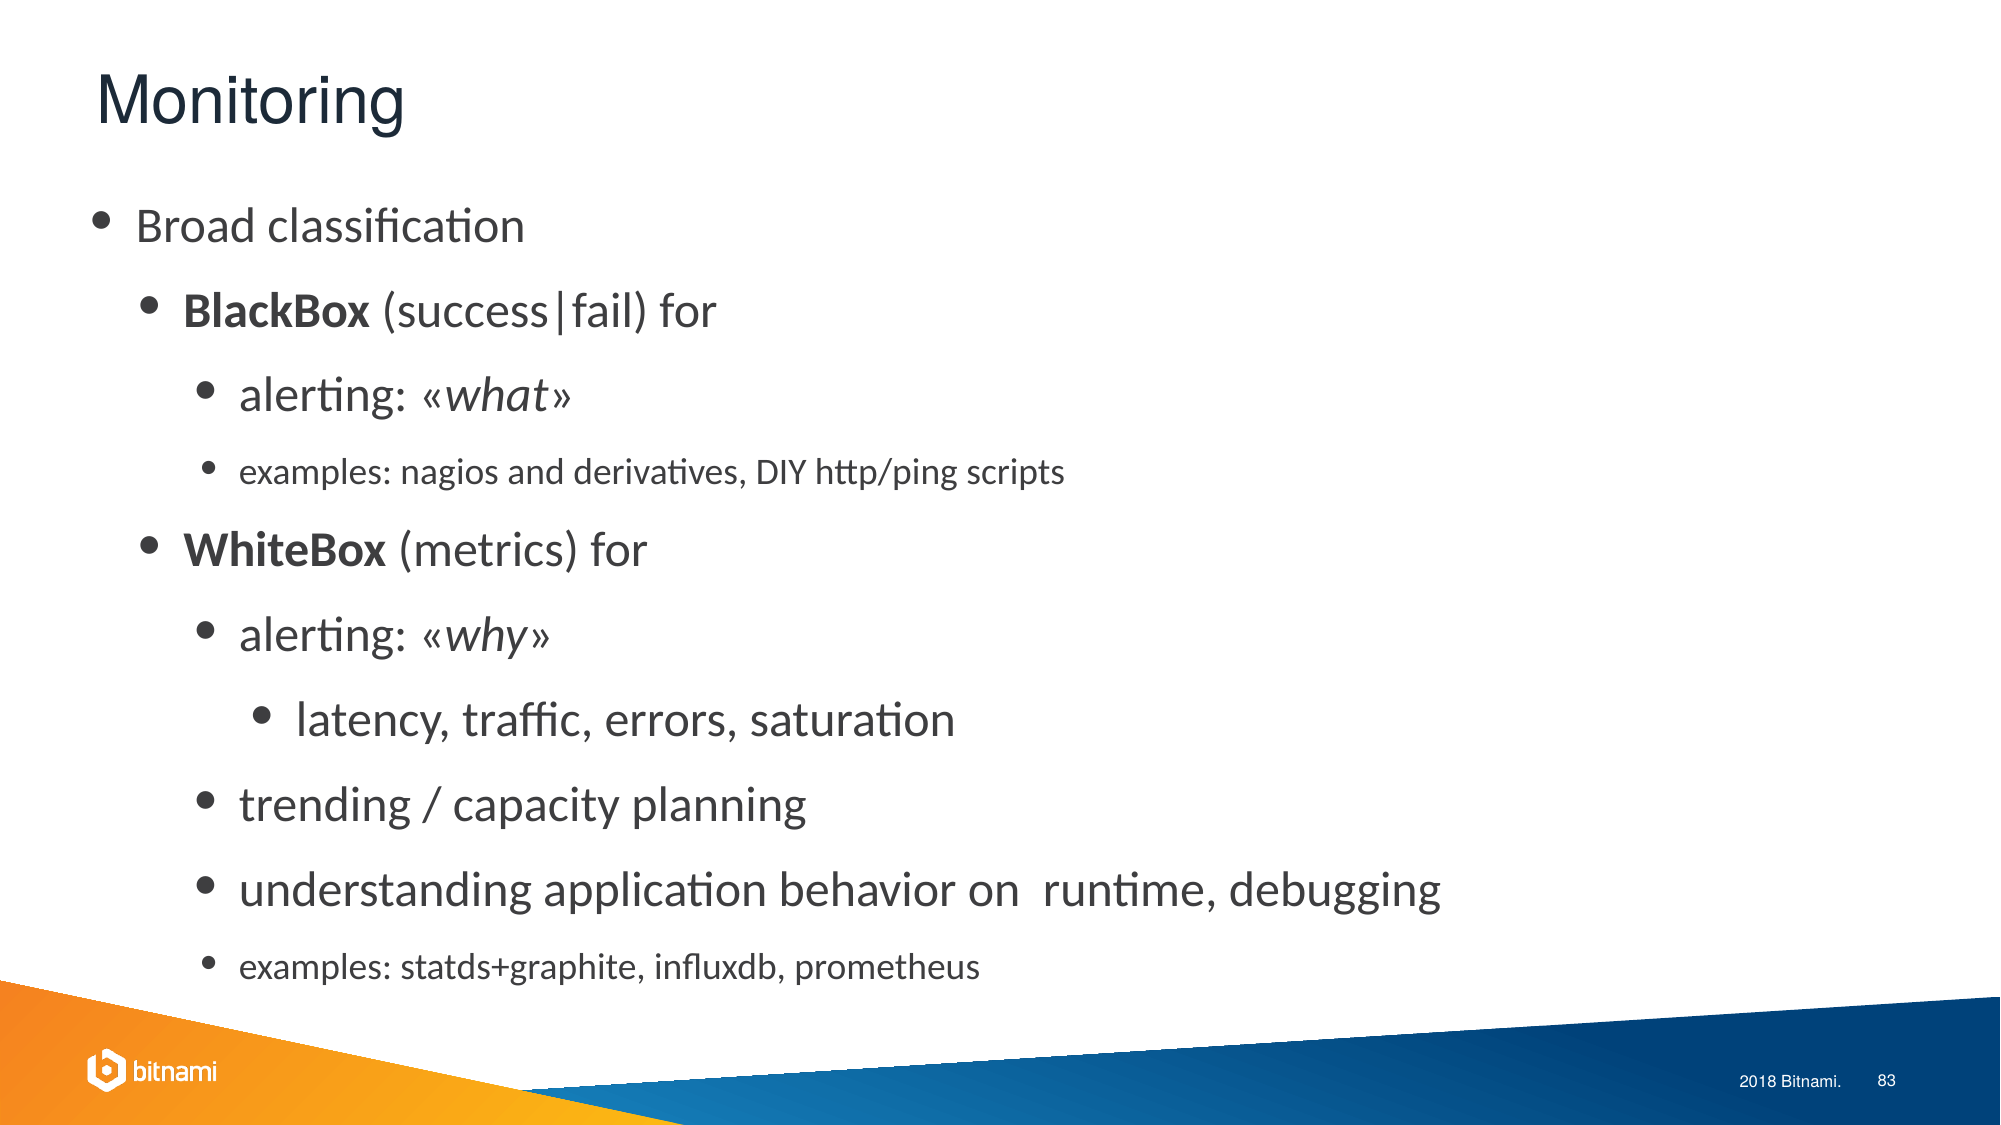

# Monitoring
Broad classification
BlackBox (success|fail) for
alerting: «what»
examples: nagios and derivatives, DIY http/ping scripts
WhiteBox (metrics) for
alerting: «why»
latency, traffic, errors, saturation
trending / capacity planning
understanding application behavior on  runtime, debugging
examples: statds+graphite, influxdb, prometheus

2018 Bitnami.
83